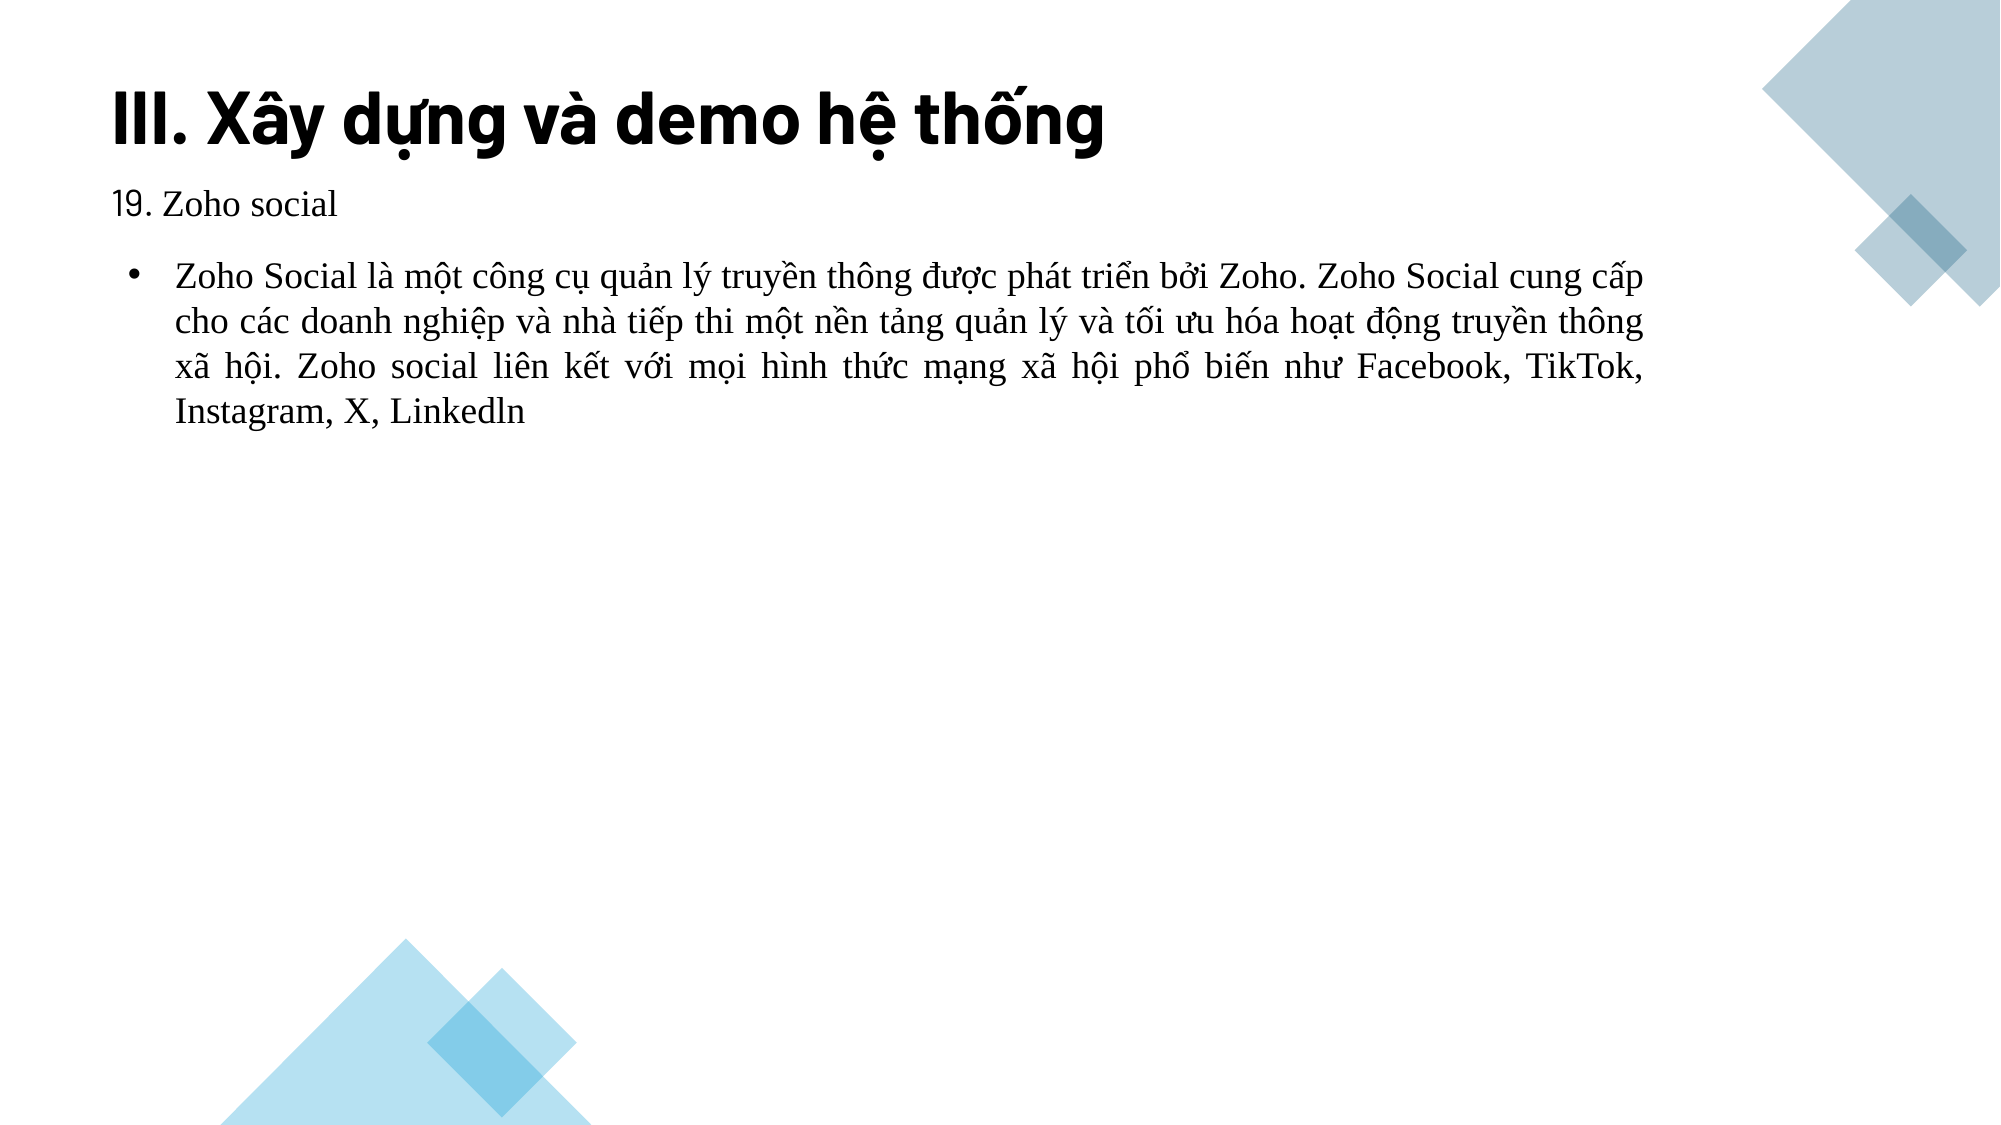

III. Xây dựng và demo hệ thống
19. Zoho social
Zoho Social là một công cụ quản lý truyền thông được phát triển bởi Zoho. Zoho Social cung cấp cho các doanh nghiệp và nhà tiếp thi một nền tảng quản lý và tối ưu hóa hoạt động truyền thông xã hội. Zoho social liên kết với mọi hình thức mạng xã hội phổ biến như Facebook, TikTok, Instagram, X, Linkedln